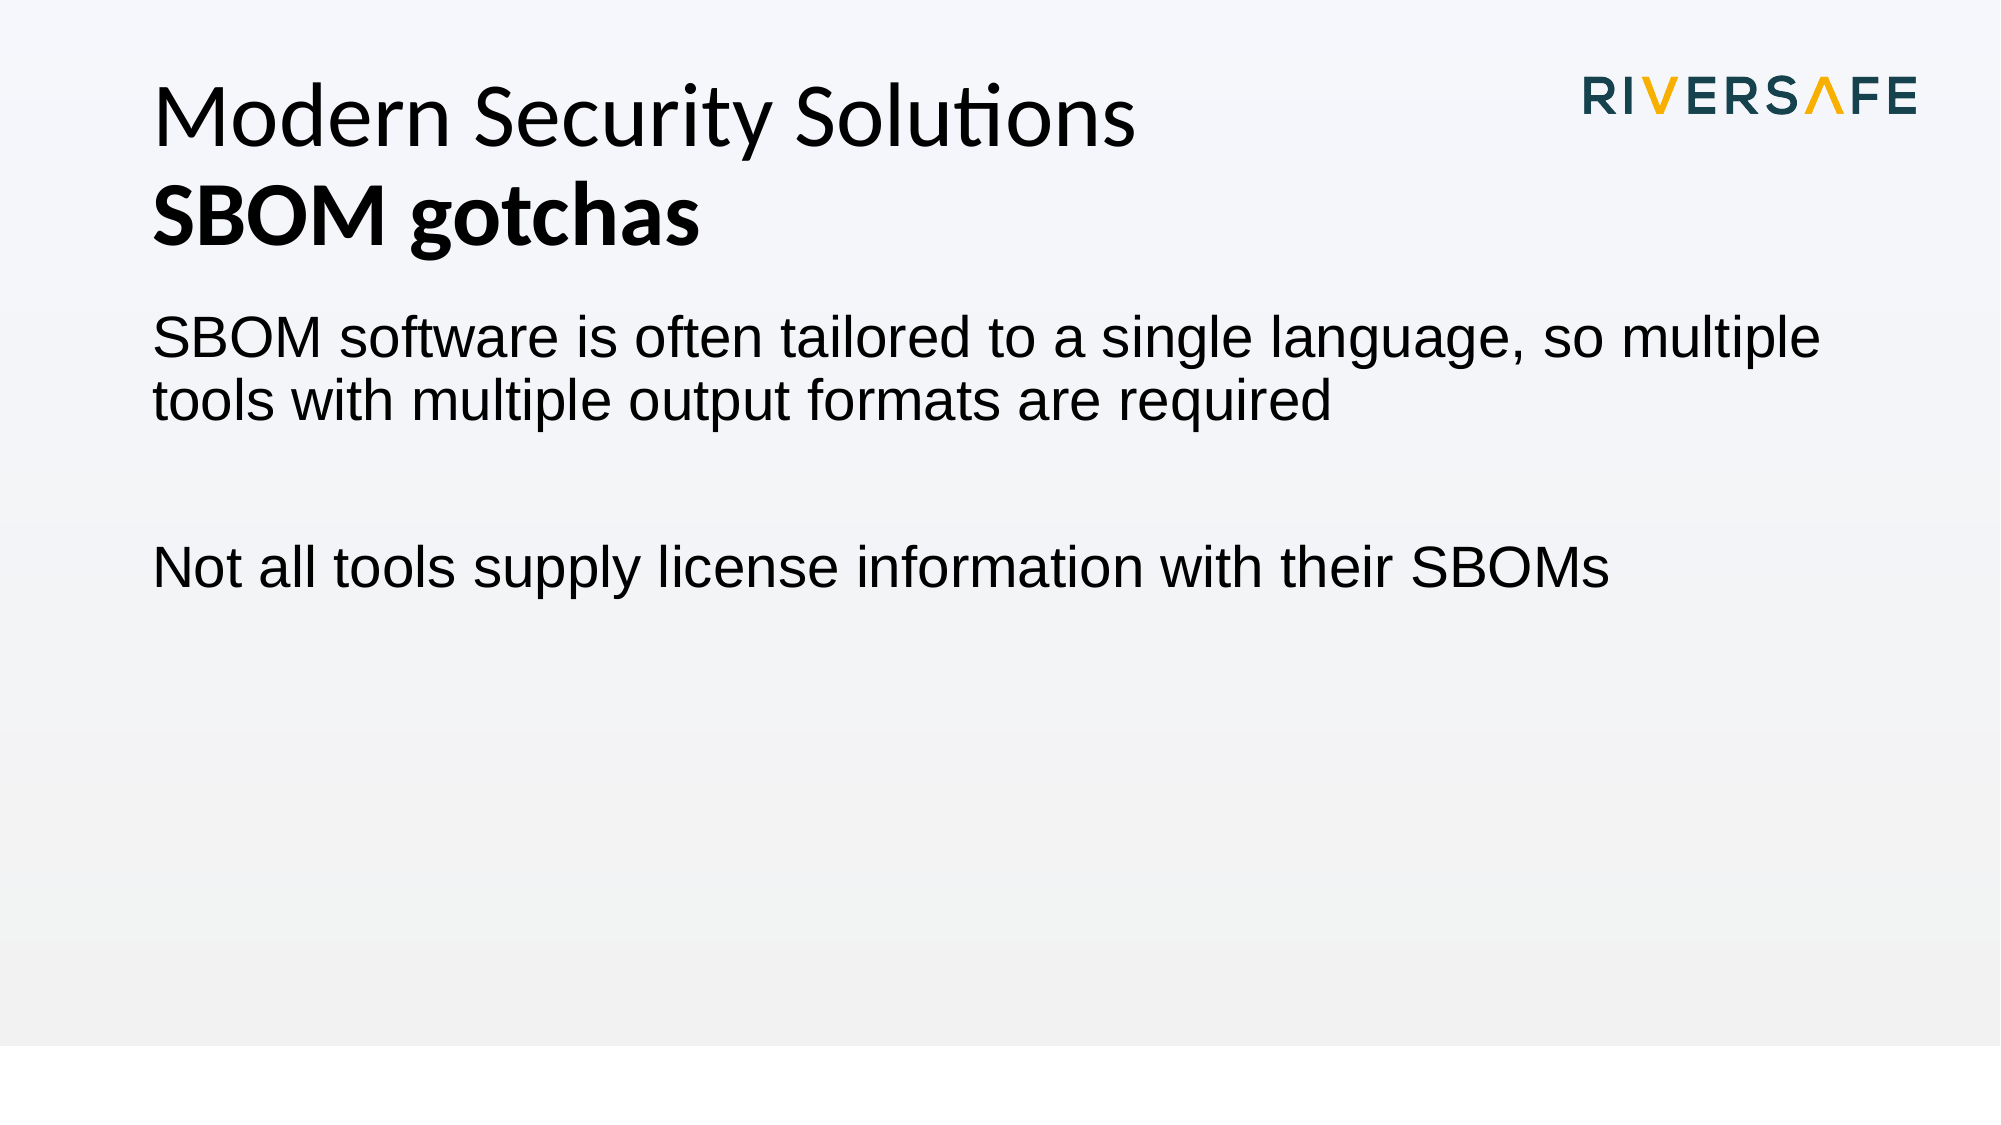

# Modern Security Solutions SBOM gotchas
SBOM software is often tailored to a single language, so multiple tools with multiple output formats are required

Not all tools supply license information with their SBOMs